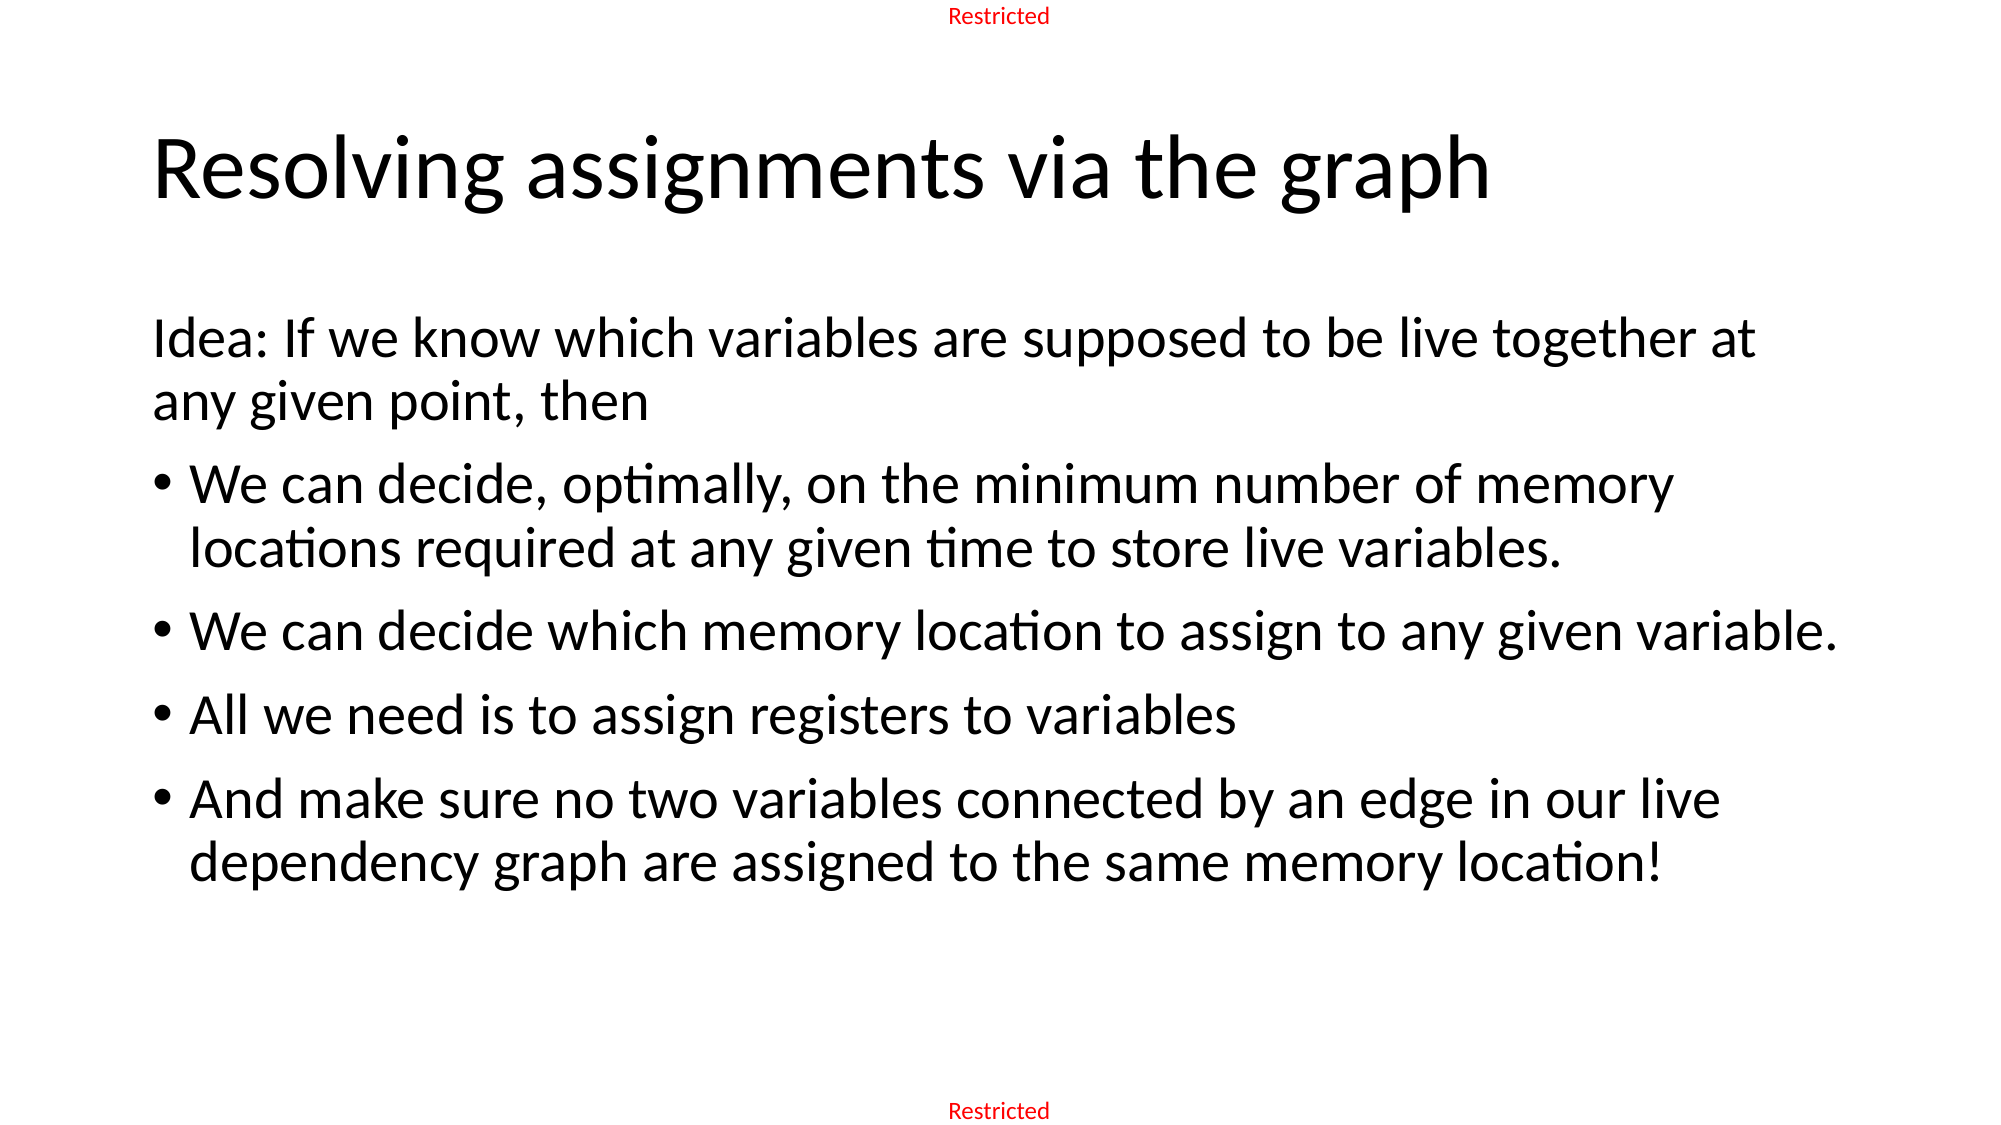

# Resolving assignments via the graph
Idea: If we know which variables are supposed to be live together at any given point, then
We can decide, optimally, on the minimum number of memory locations required at any given time to store live variables.
We can decide which memory location to assign to any given variable.
All we need is to assign registers to variables
And make sure no two variables connected by an edge in our live dependency graph are assigned to the same memory location!